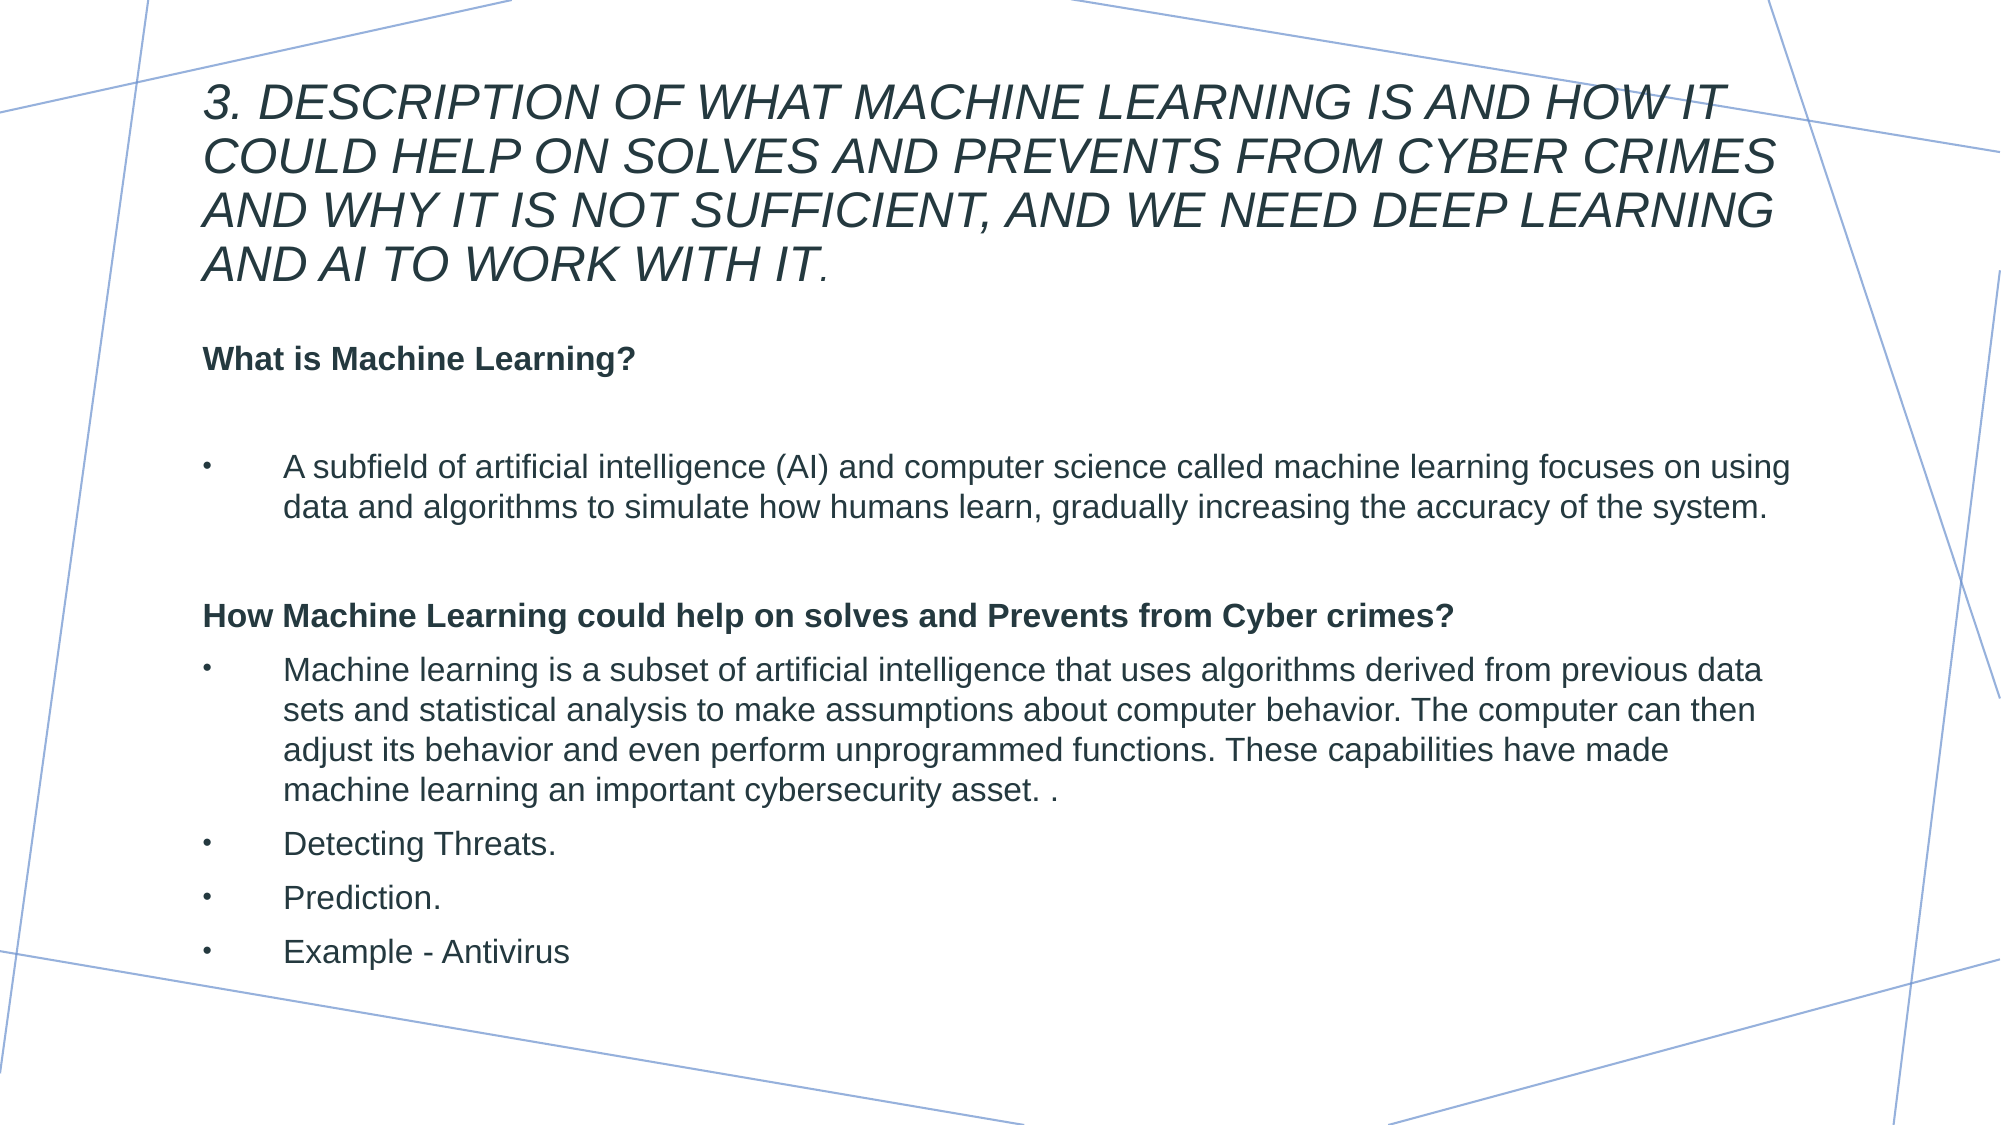

# 3. Description of what machine learning is and how it could help on solves and Prevents from Cyber crimes  and why it is not sufficient, and we need Deep Learning and AI to work with it.
What is Machine Learning?

A subfield of artificial intelligence (AI) and computer science called machine learning focuses on using data and algorithms to simulate how humans learn, gradually increasing the accuracy of the system.

How Machine Learning could help on solves and Prevents from Cyber crimes?
Machine learning is a subset of artificial intelligence that uses algorithms derived from previous data sets and statistical analysis to make assumptions about computer behavior. The computer can then adjust its behavior and even perform unprogrammed functions. These capabilities have made machine learning an important cybersecurity asset. .
Detecting Threats.
Prediction.
Example - Antivirus